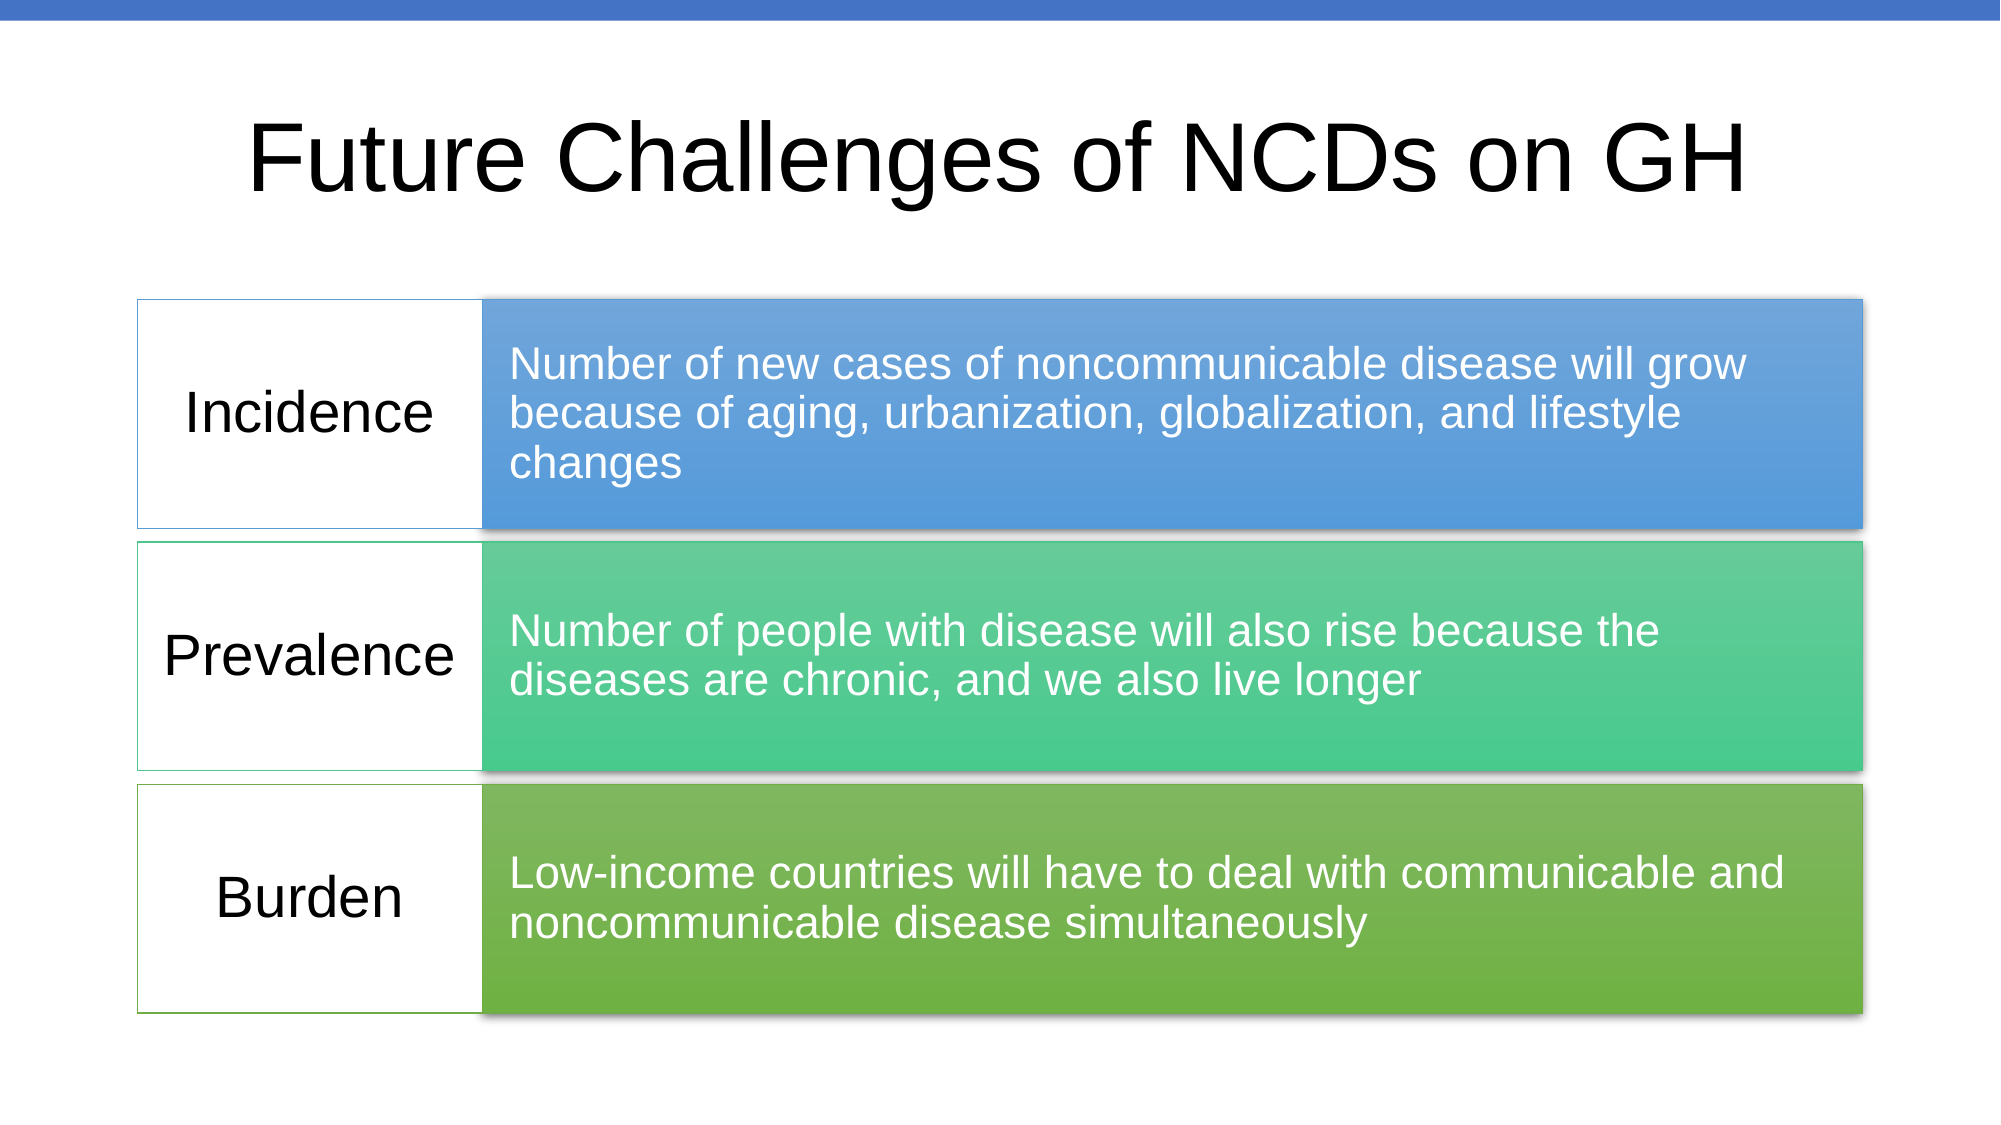

# Future Challenges of NCDs on GH
Number of new cases of noncommunicable disease will grow because of aging, urbanization, globalization, and lifestyle changes
Incidence
Number of people with disease will also rise because the diseases are chronic, and we also live longer
Prevalence
Low-income countries will have to deal with communicable and noncommunicable disease simultaneously
Burden